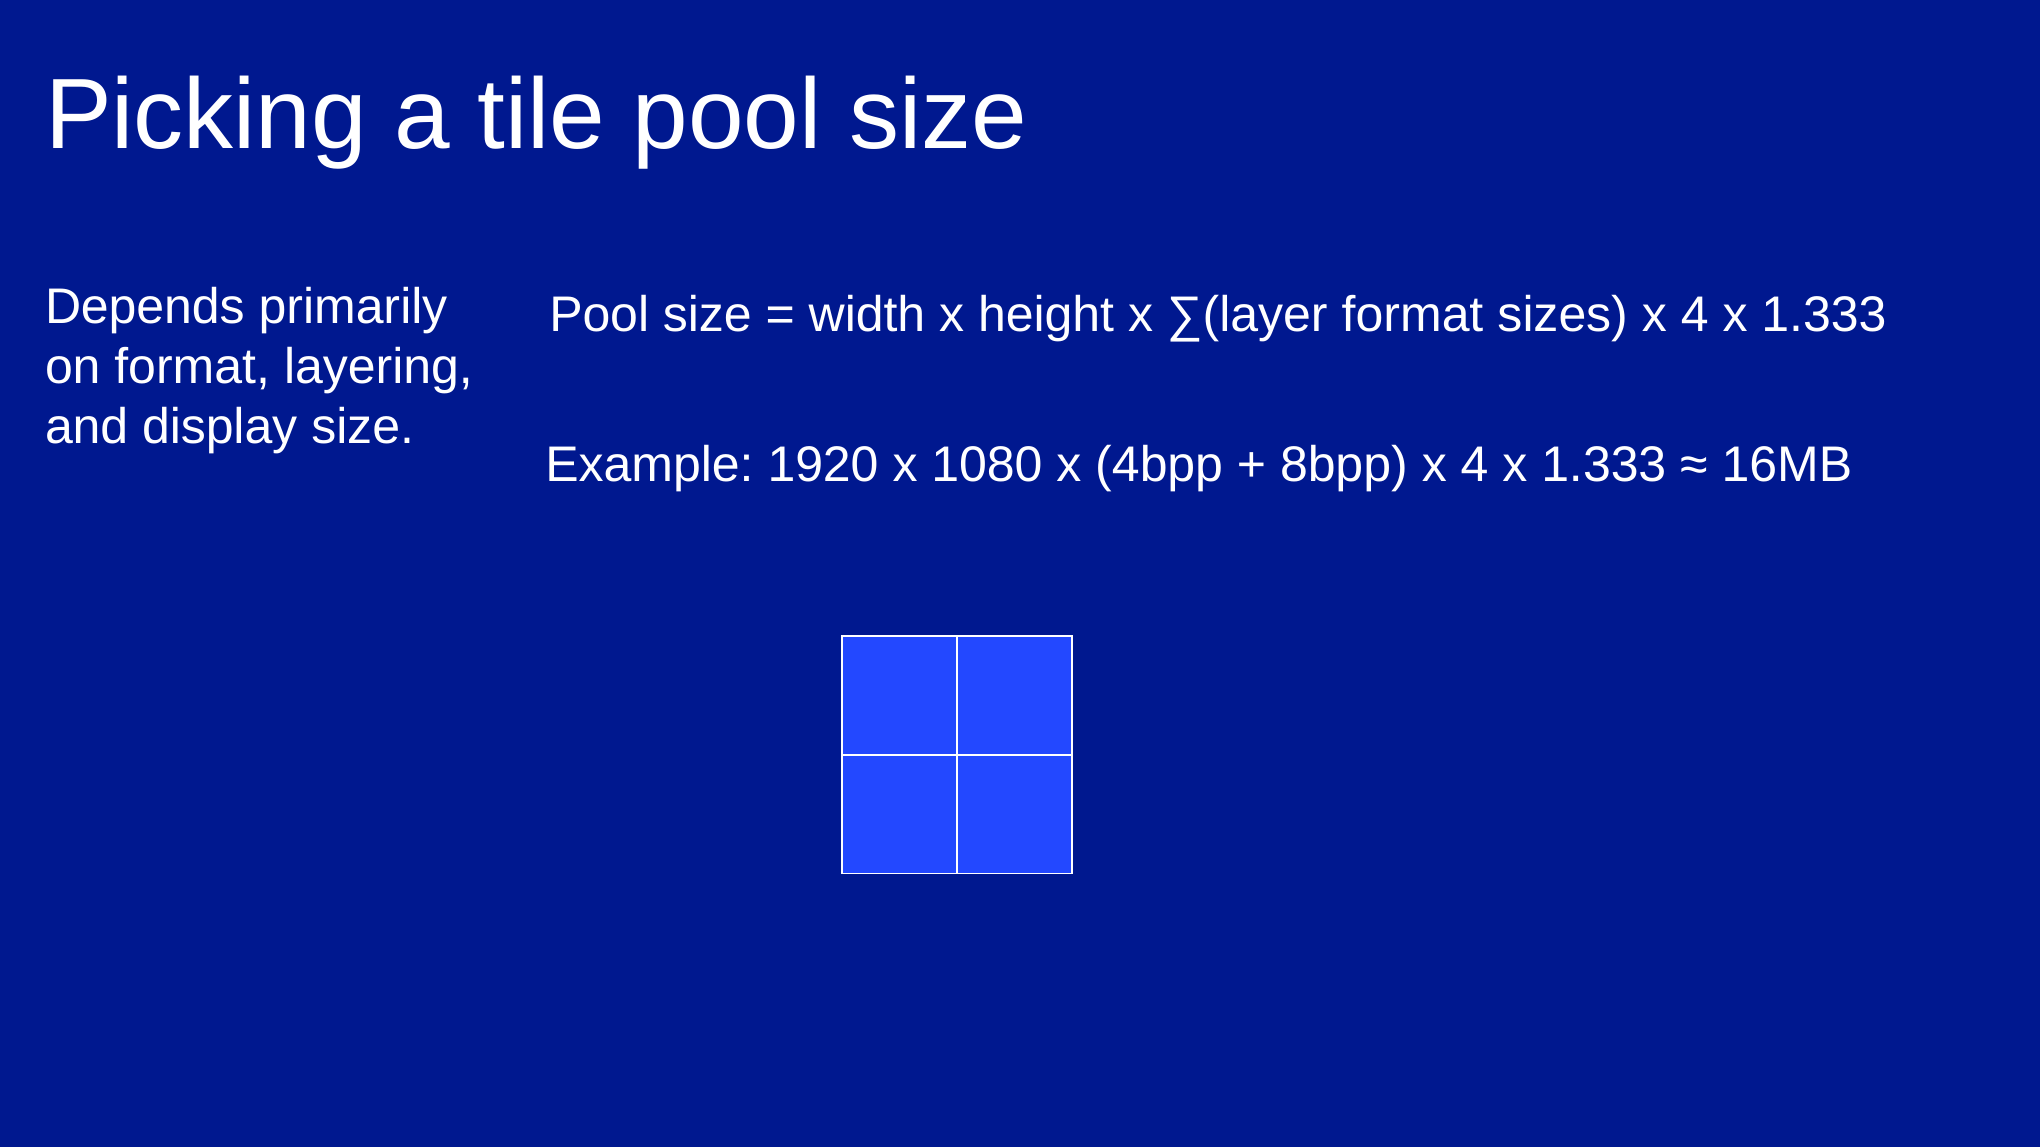

# Picking a tile pool size
Depends primarily on format, layering, and display size.
Pool size = width x height x ∑(layer format sizes) x 4 x 1.333
Example: 1920 x 1080 x (4bpp + 8bpp) x 4 x 1.333 ≈ 16MB
|  |  |
| --- | --- |
|  |  |